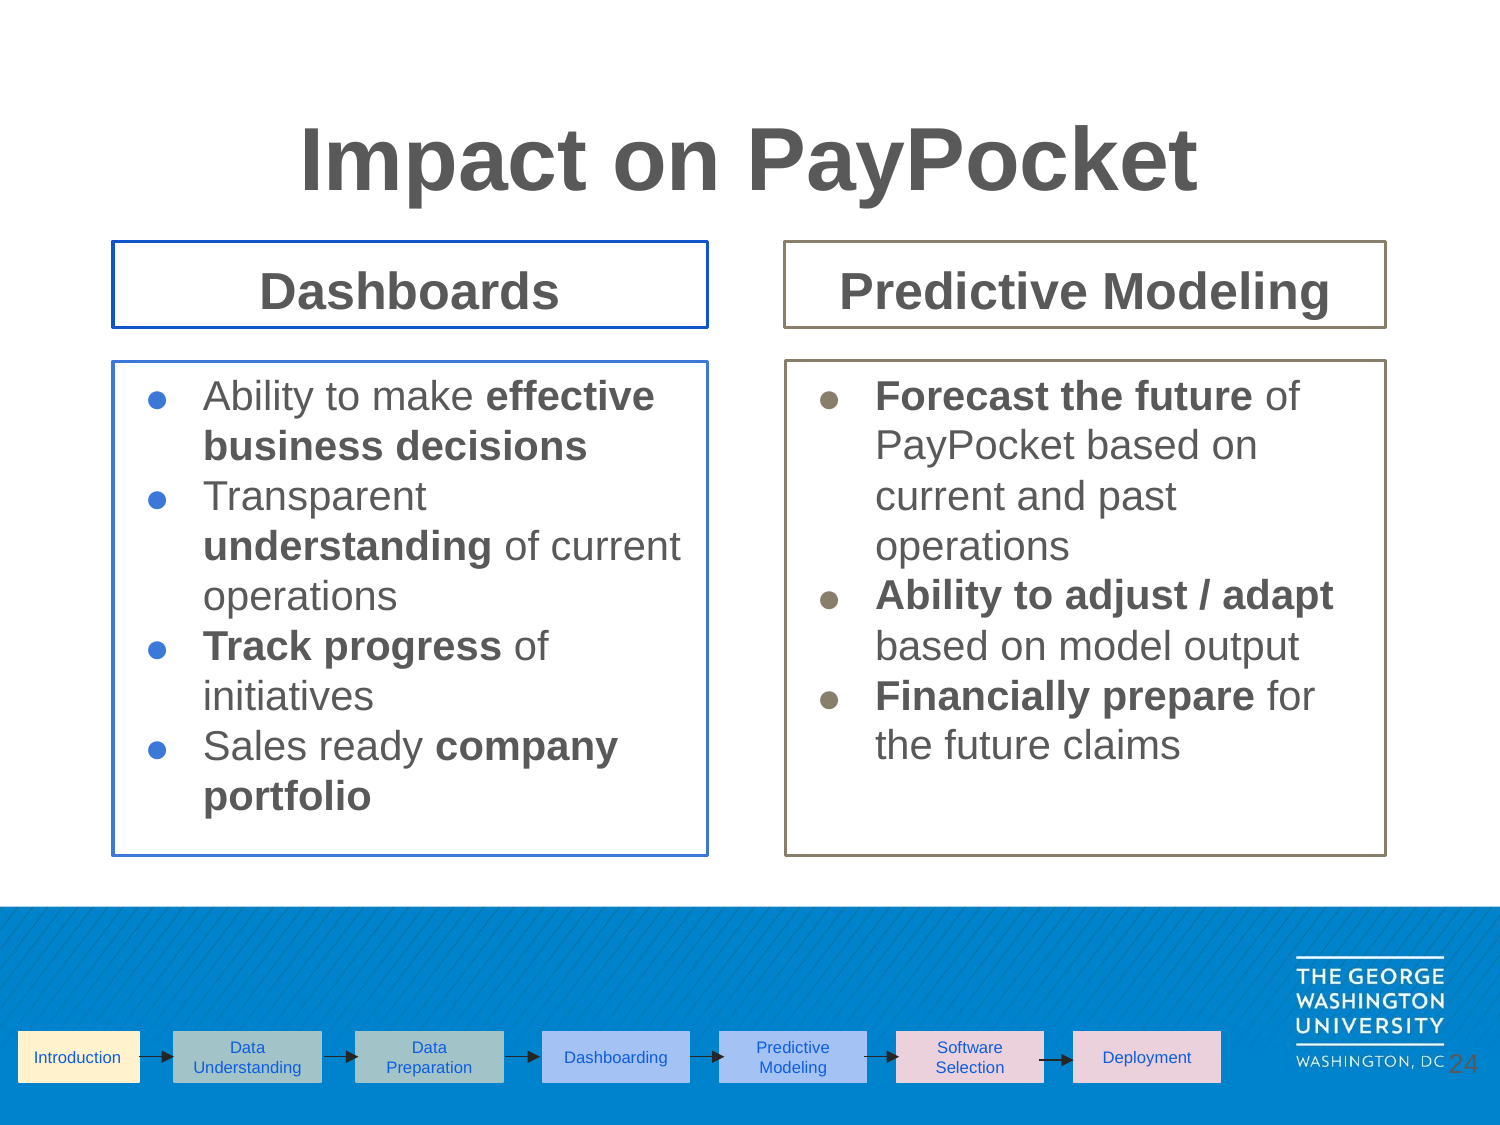

# Impact on PayPocket
Dashboards
Predictive Modeling
Forecast the future of PayPocket based on current and past operations
Ability to adjust / adapt based on model output
Financially prepare for the future claims
Ability to make effective business decisions
Transparent understanding of current operations
Track progress of initiatives
Sales ready company portfolio
Introduction
Data Understanding
Data Preparation
Dashboarding
Predictive Modeling
Software Selection
Deployment
24